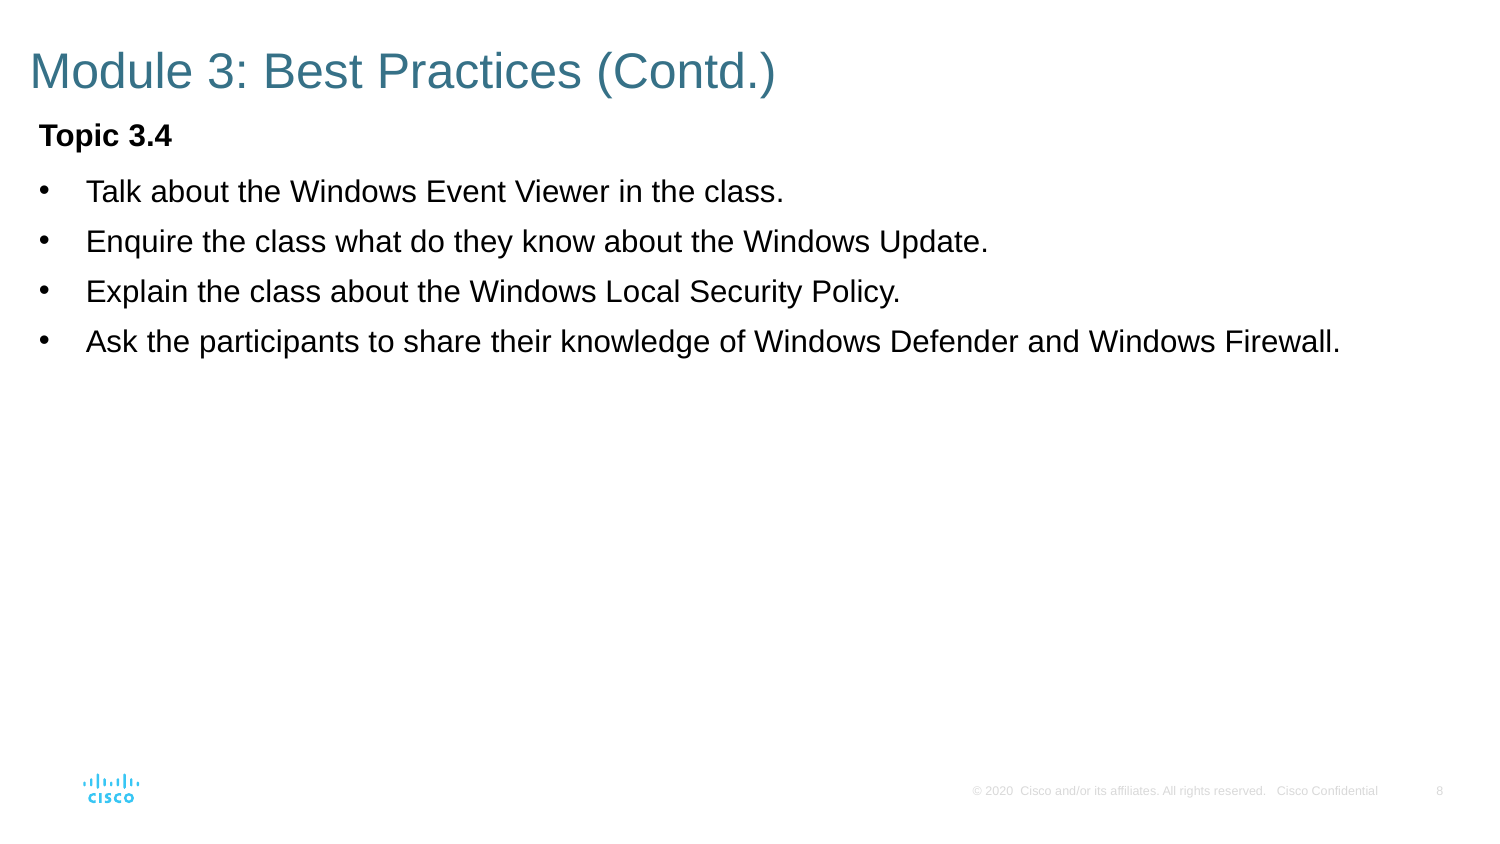

# Module 3: Best Practices (Contd.)
Topic 3.4
Talk about the Windows Event Viewer in the class.
Enquire the class what do they know about the Windows Update.
Explain the class about the Windows Local Security Policy.
Ask the participants to share their knowledge of Windows Defender and Windows Firewall.